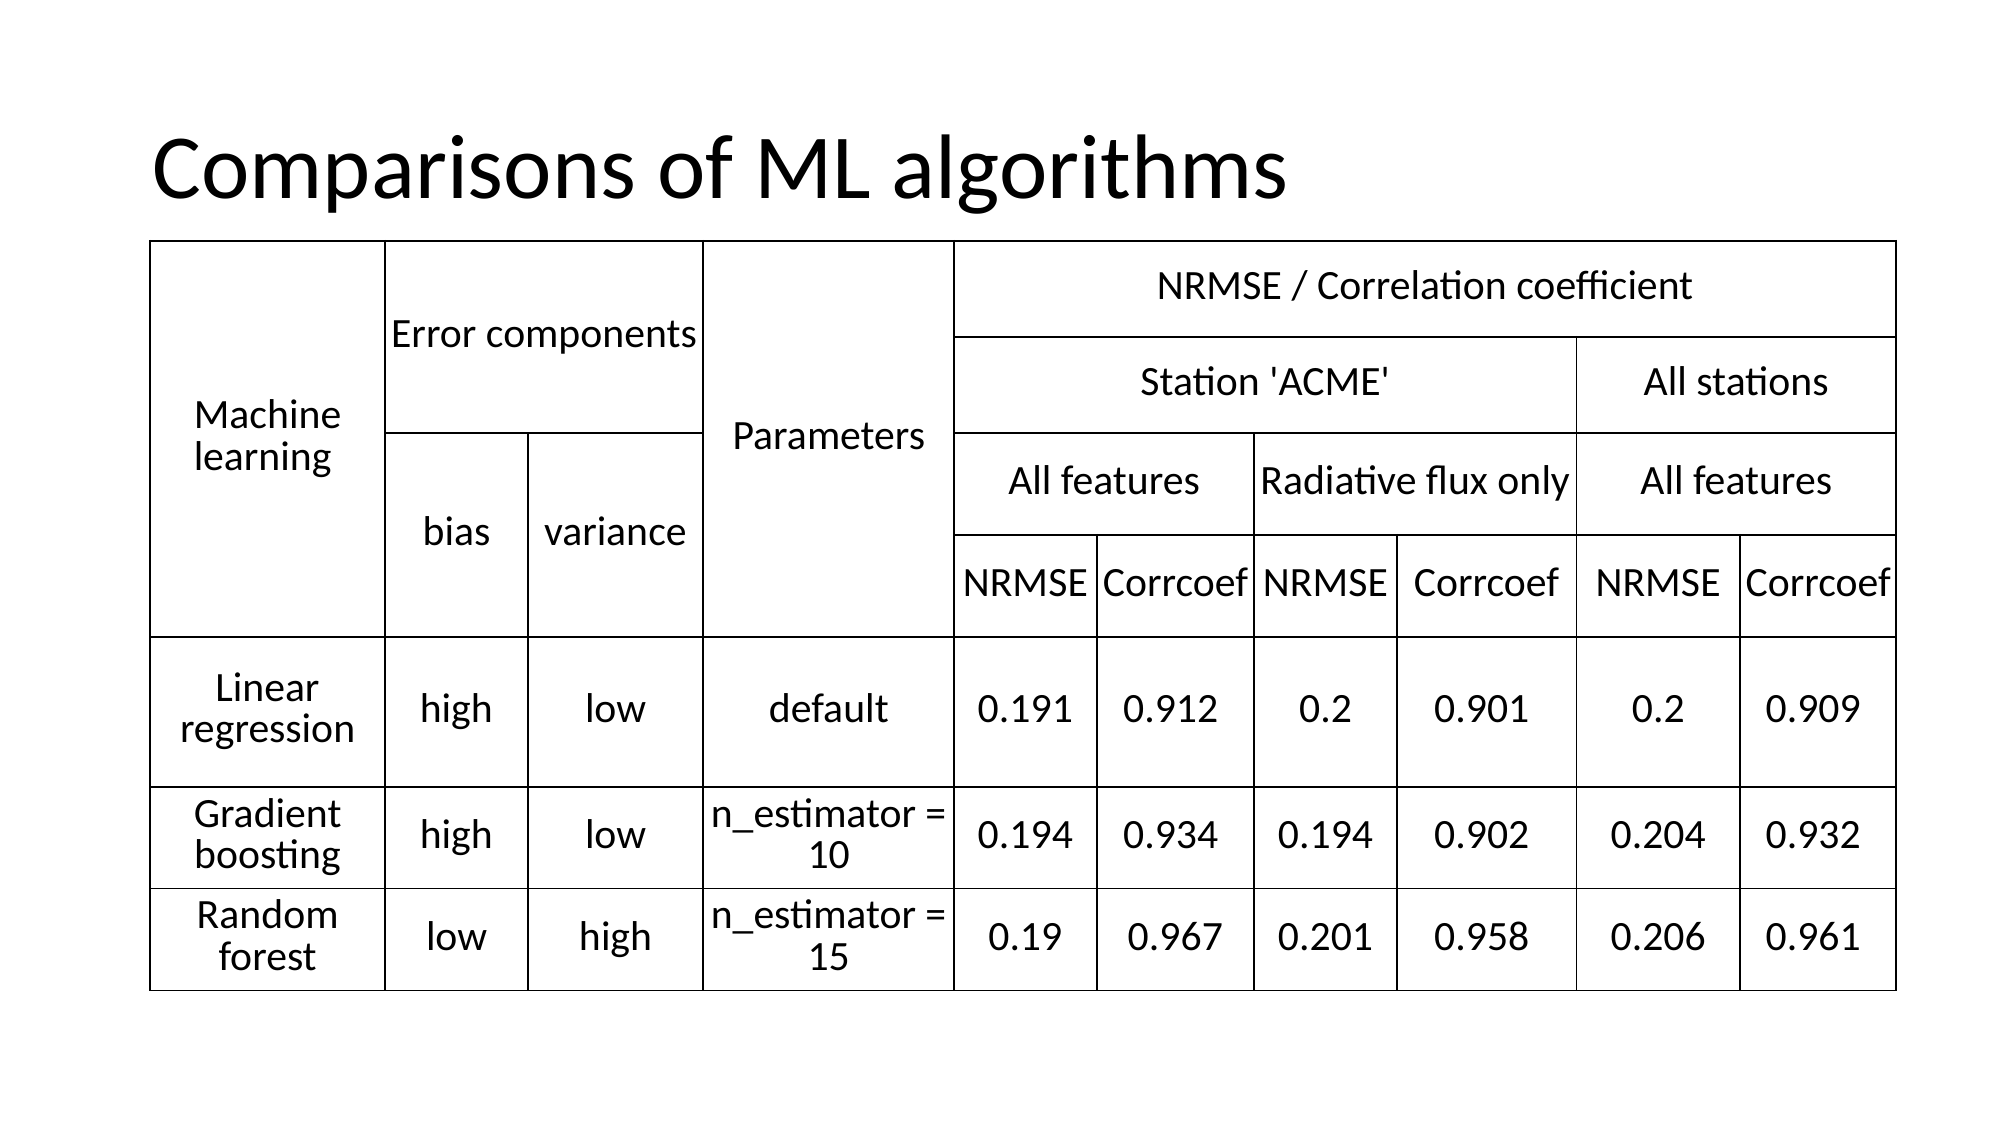

# Comparisons of ML algorithms
| Machine learning | Error components |  | Parameters | NRMSE / Correlation coefficient |  |  |  |  |  |
| --- | --- | --- | --- | --- | --- | --- | --- | --- | --- |
|  |  |  |  | Station 'ACME' |  |  |  | All stations |  |
|  | bias | variance |  | All features |  | Radiative flux only |  | All features |  |
|  |  |  |  | NRMSE | Corrcoef | NRMSE | Corrcoef | NRMSE | Corrcoef |
| Linear regression | high | low | default | 0.191 | 0.912 | 0.2 | 0.901 | 0.2 | 0.909 |
| Gradient boosting | high | low | n\_estimator = 10 | 0.194 | 0.934 | 0.194 | 0.902 | 0.204 | 0.932 |
| Random forest | low | high | n\_estimator = 15 | 0.19 | 0.967 | 0.201 | 0.958 | 0.206 | 0.961 |